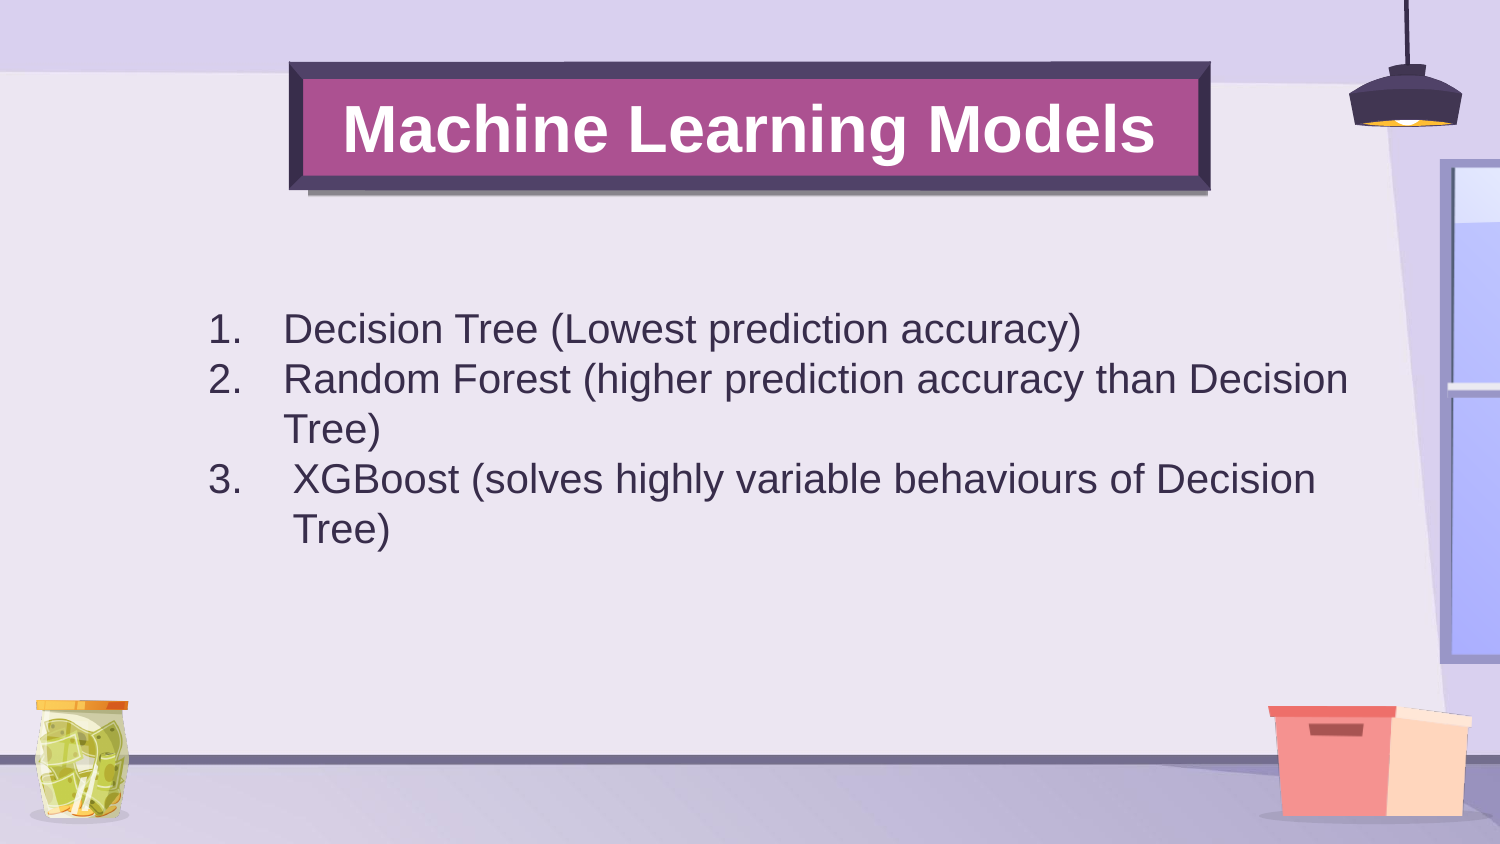

# Machine Learning Models
Decision Tree (Lowest prediction accuracy)
Random Forest (higher prediction accuracy than Decision Tree)
XGBoost (solves highly variable behaviours of Decision Tree)